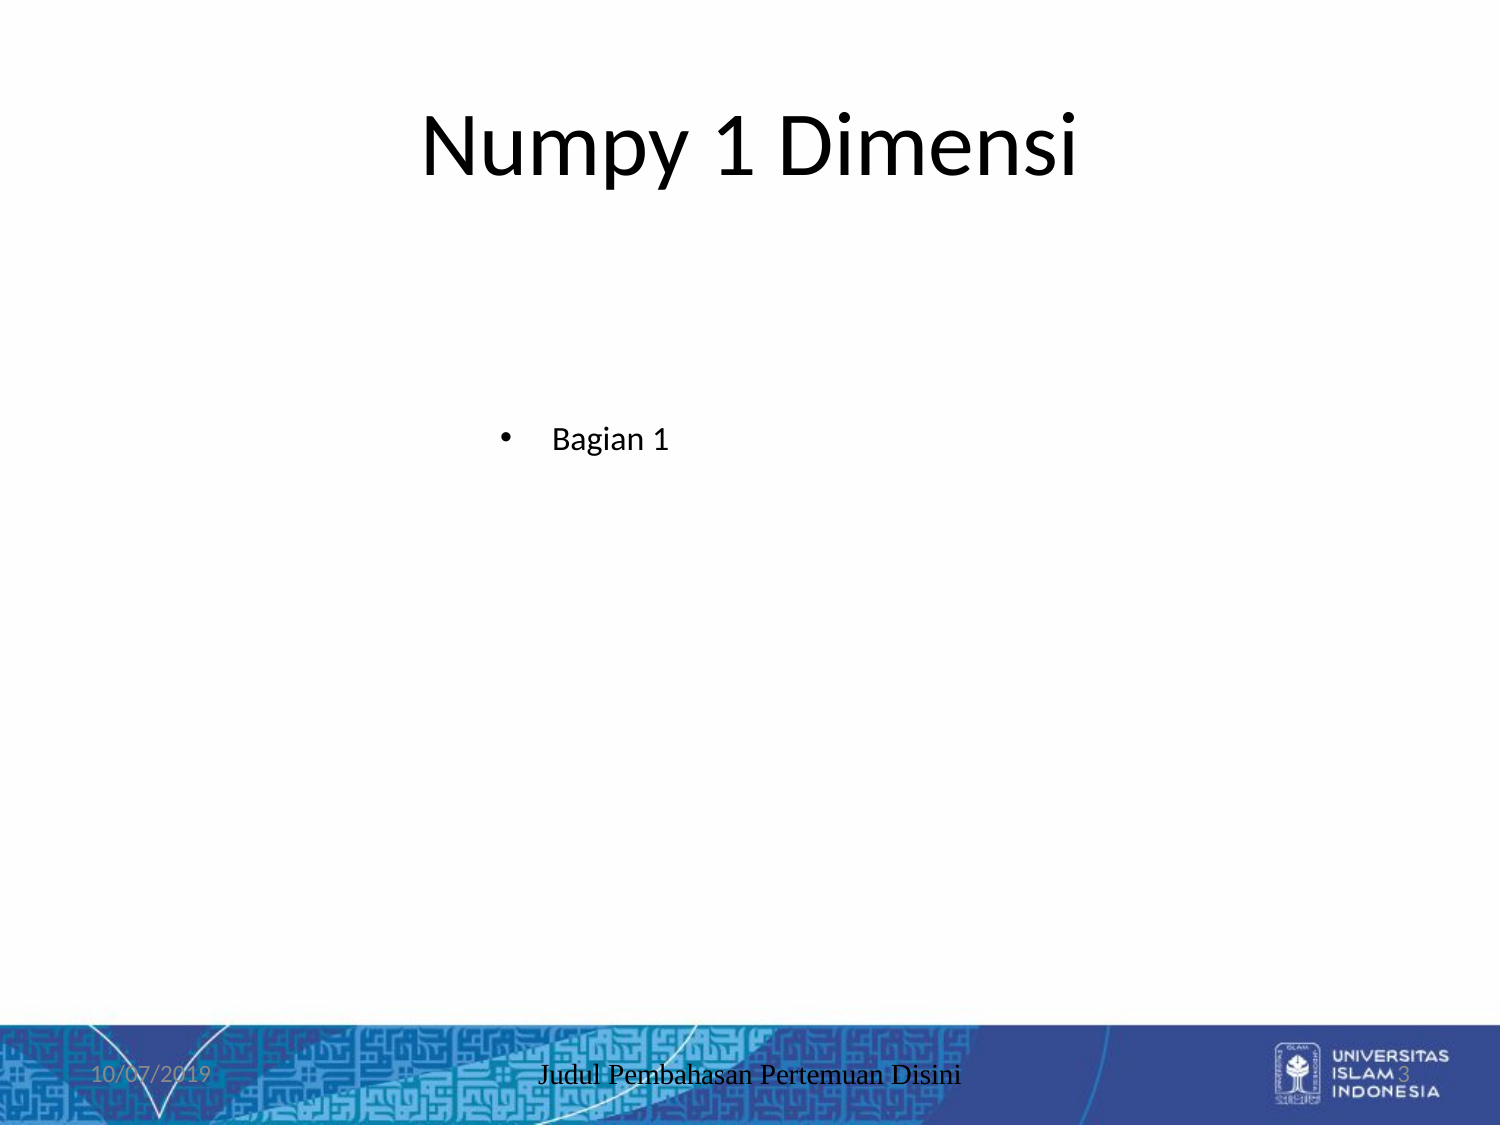

# Numpy 1 Dimensi
Bagian 1
10/07/2019
Judul Pembahasan Pertemuan Disini
3